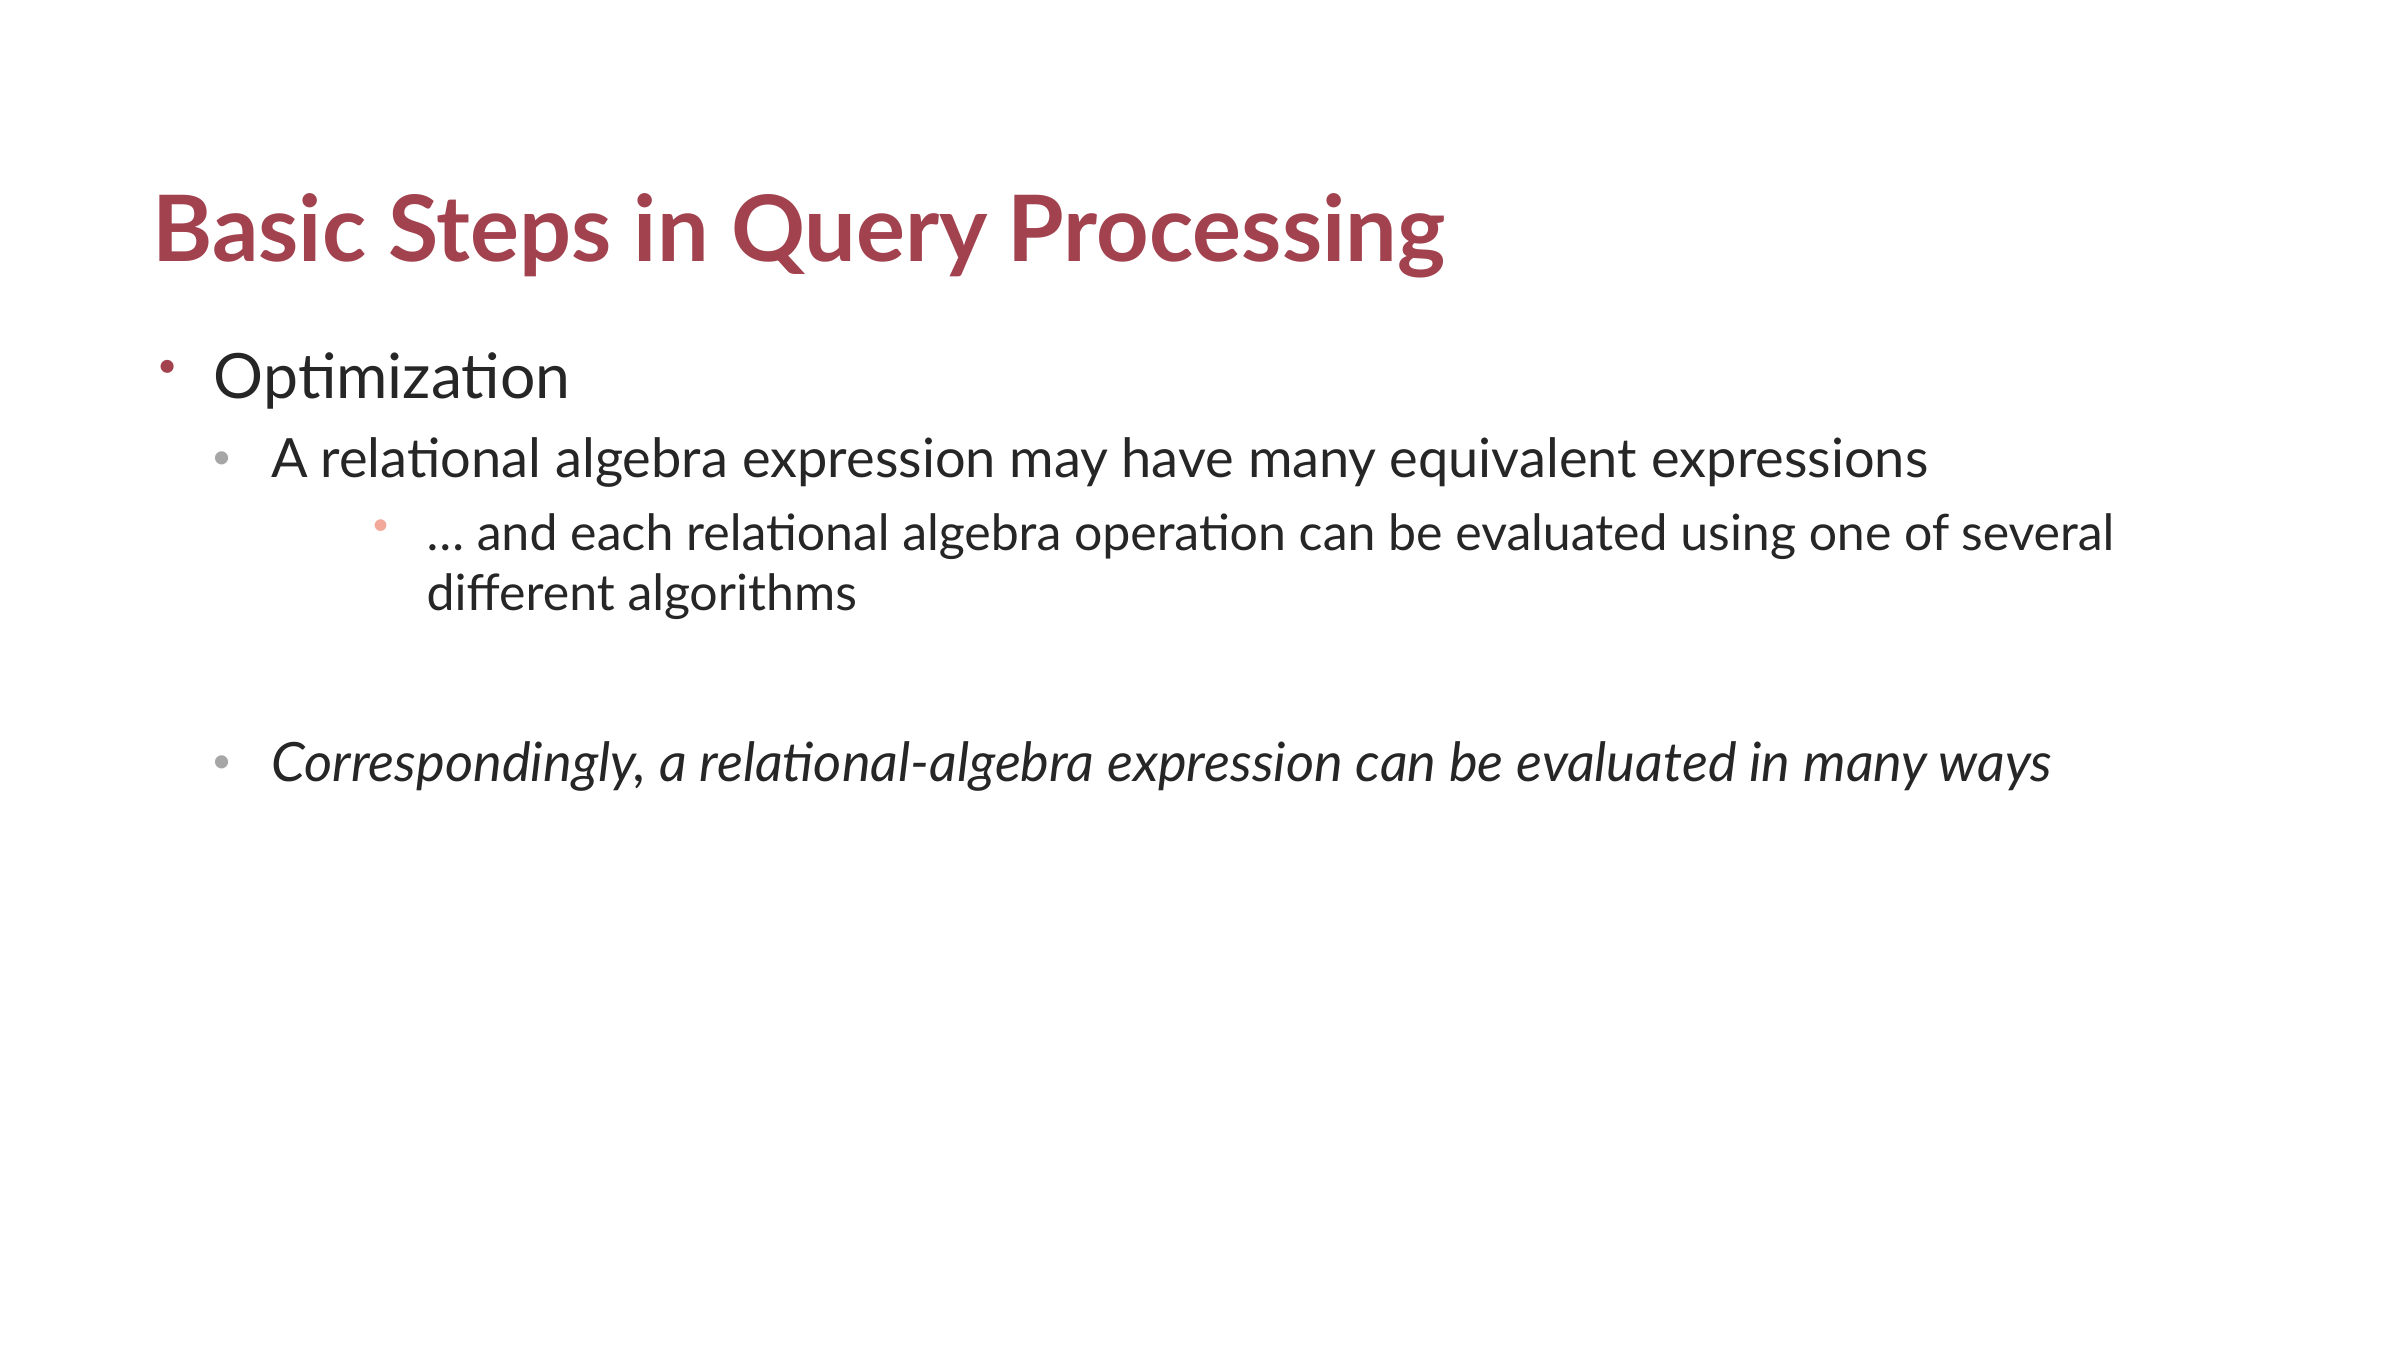

# Basic Steps in Query Processing
Optimization
A relational algebra expression may have many equivalent expressions
… and each relational algebra operation can be evaluated using one of several different algorithms

Correspondingly, a relational-algebra expression can be evaluated in many ways